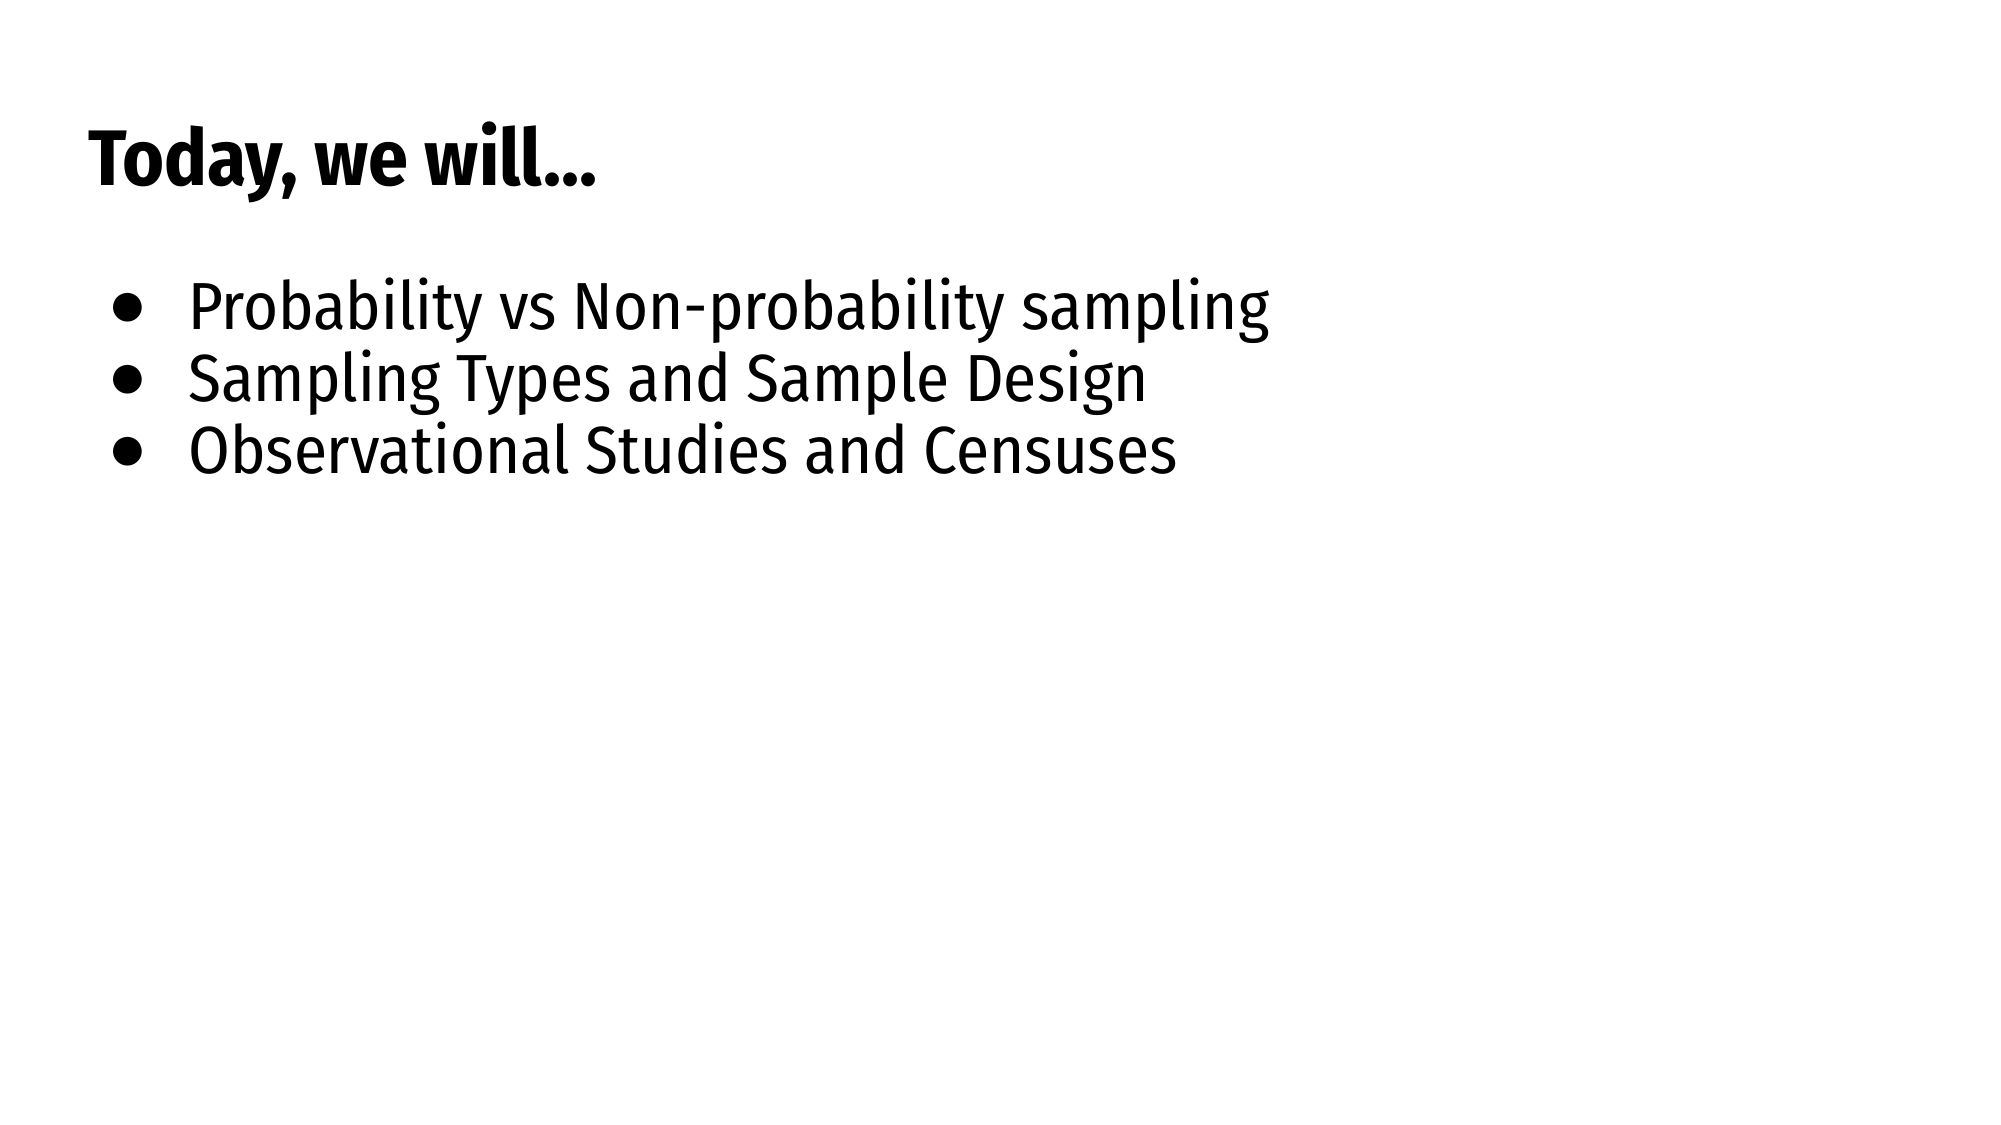

# Today, we will...
Probability vs Non-probability sampling
Sampling Types and Sample Design
Observational Studies and Censuses